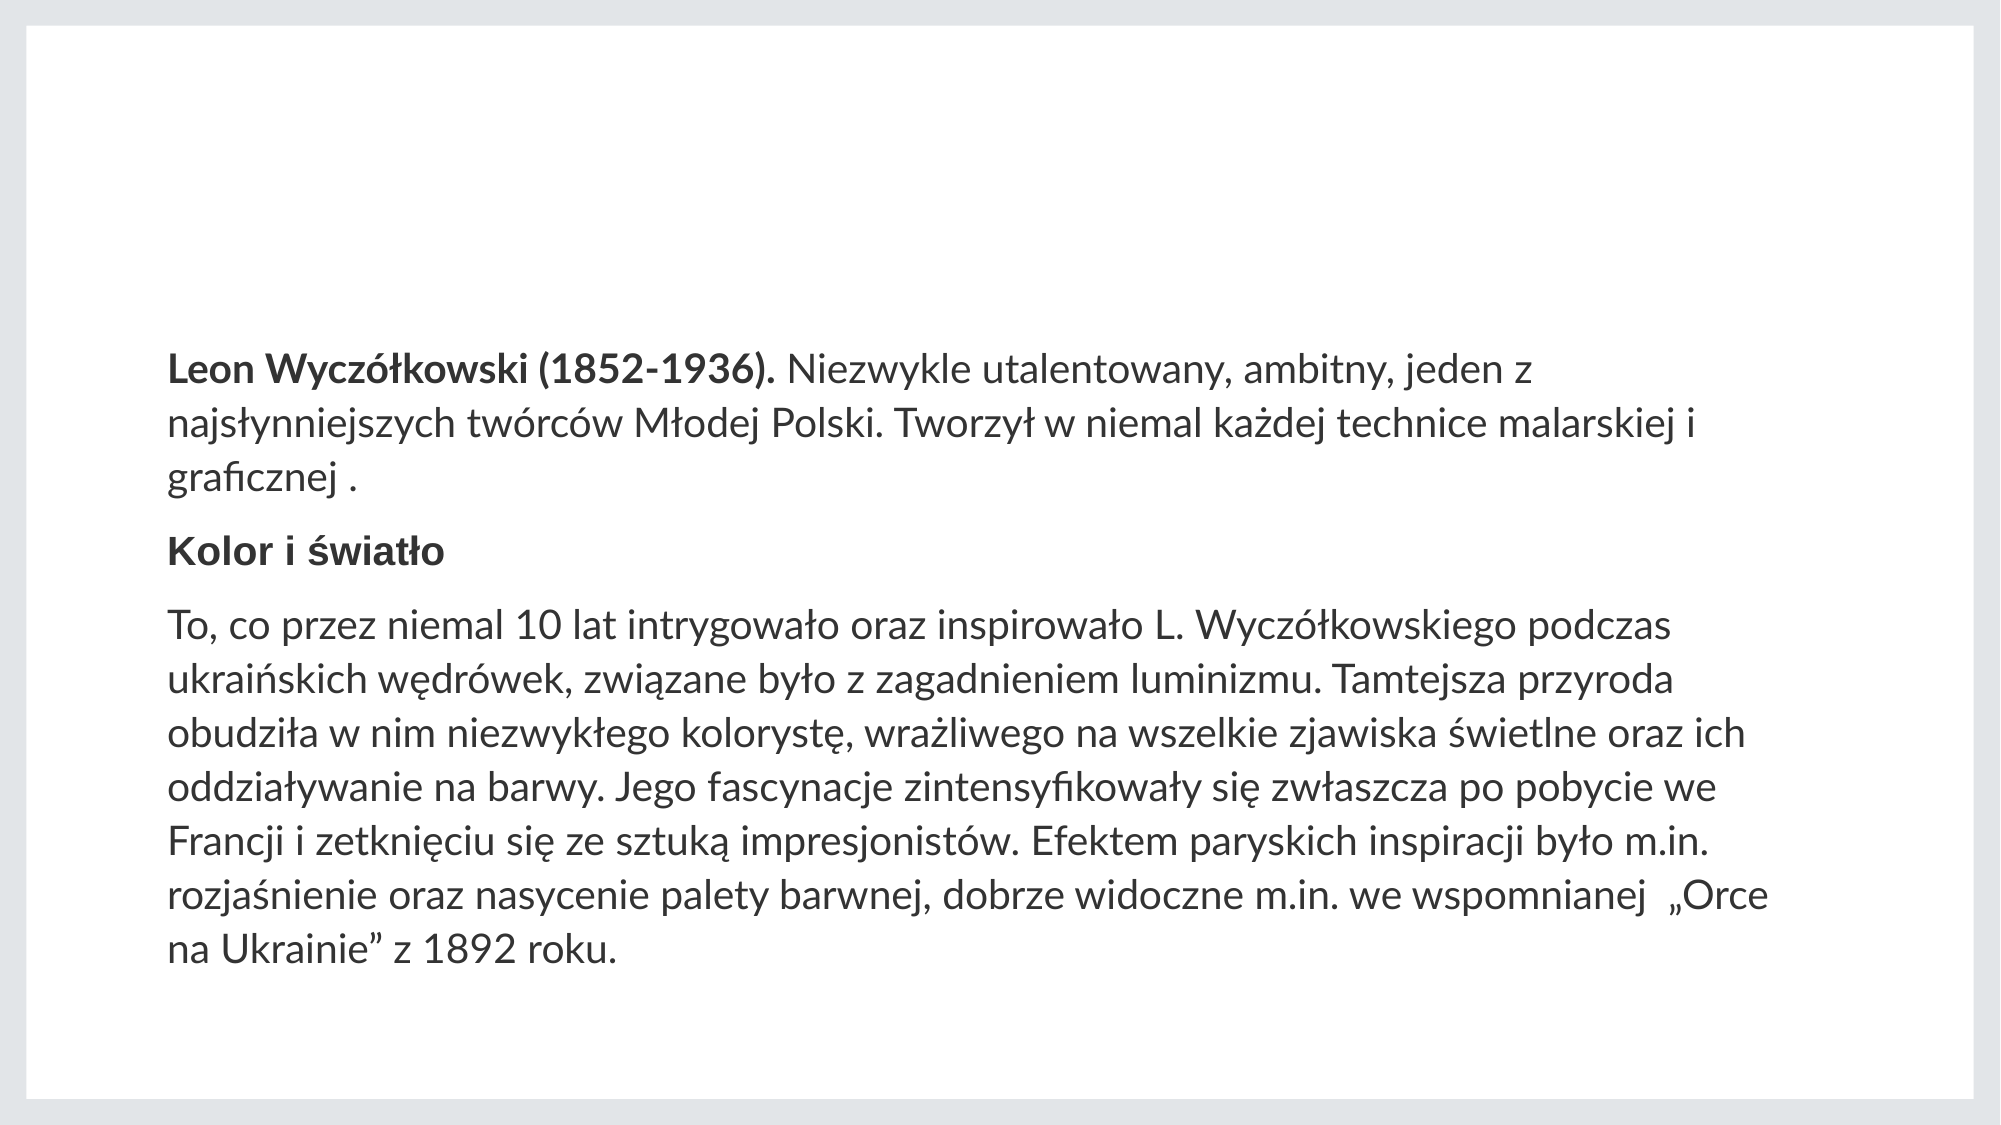

Leon Wyczółkowski (1852-1936). Niezwykle utalentowany, ambitny, jeden z najsłynniejszych twórców Młodej Polski. Tworzył w niemal każdej technice malarskiej i graficznej .
Kolor i światło
To, co przez niemal 10 lat intrygowało oraz inspirowało L. Wyczółkowskiego podczas ukraińskich wędrówek, związane było z zagadnieniem luminizmu. Tamtejsza przyroda obudziła w nim niezwykłego kolorystę, wrażliwego na wszelkie zjawiska świetlne oraz ich oddziaływanie na barwy. Jego fascynacje zintensyfikowały się zwłaszcza po pobycie we Francji i zetknięciu się ze sztuką impresjonistów. Efektem paryskich inspiracji było m.in. rozjaśnienie oraz nasycenie palety barwnej, dobrze widoczne m.in. we wspomnianej  „Orce na Ukrainie” z 1892 roku.